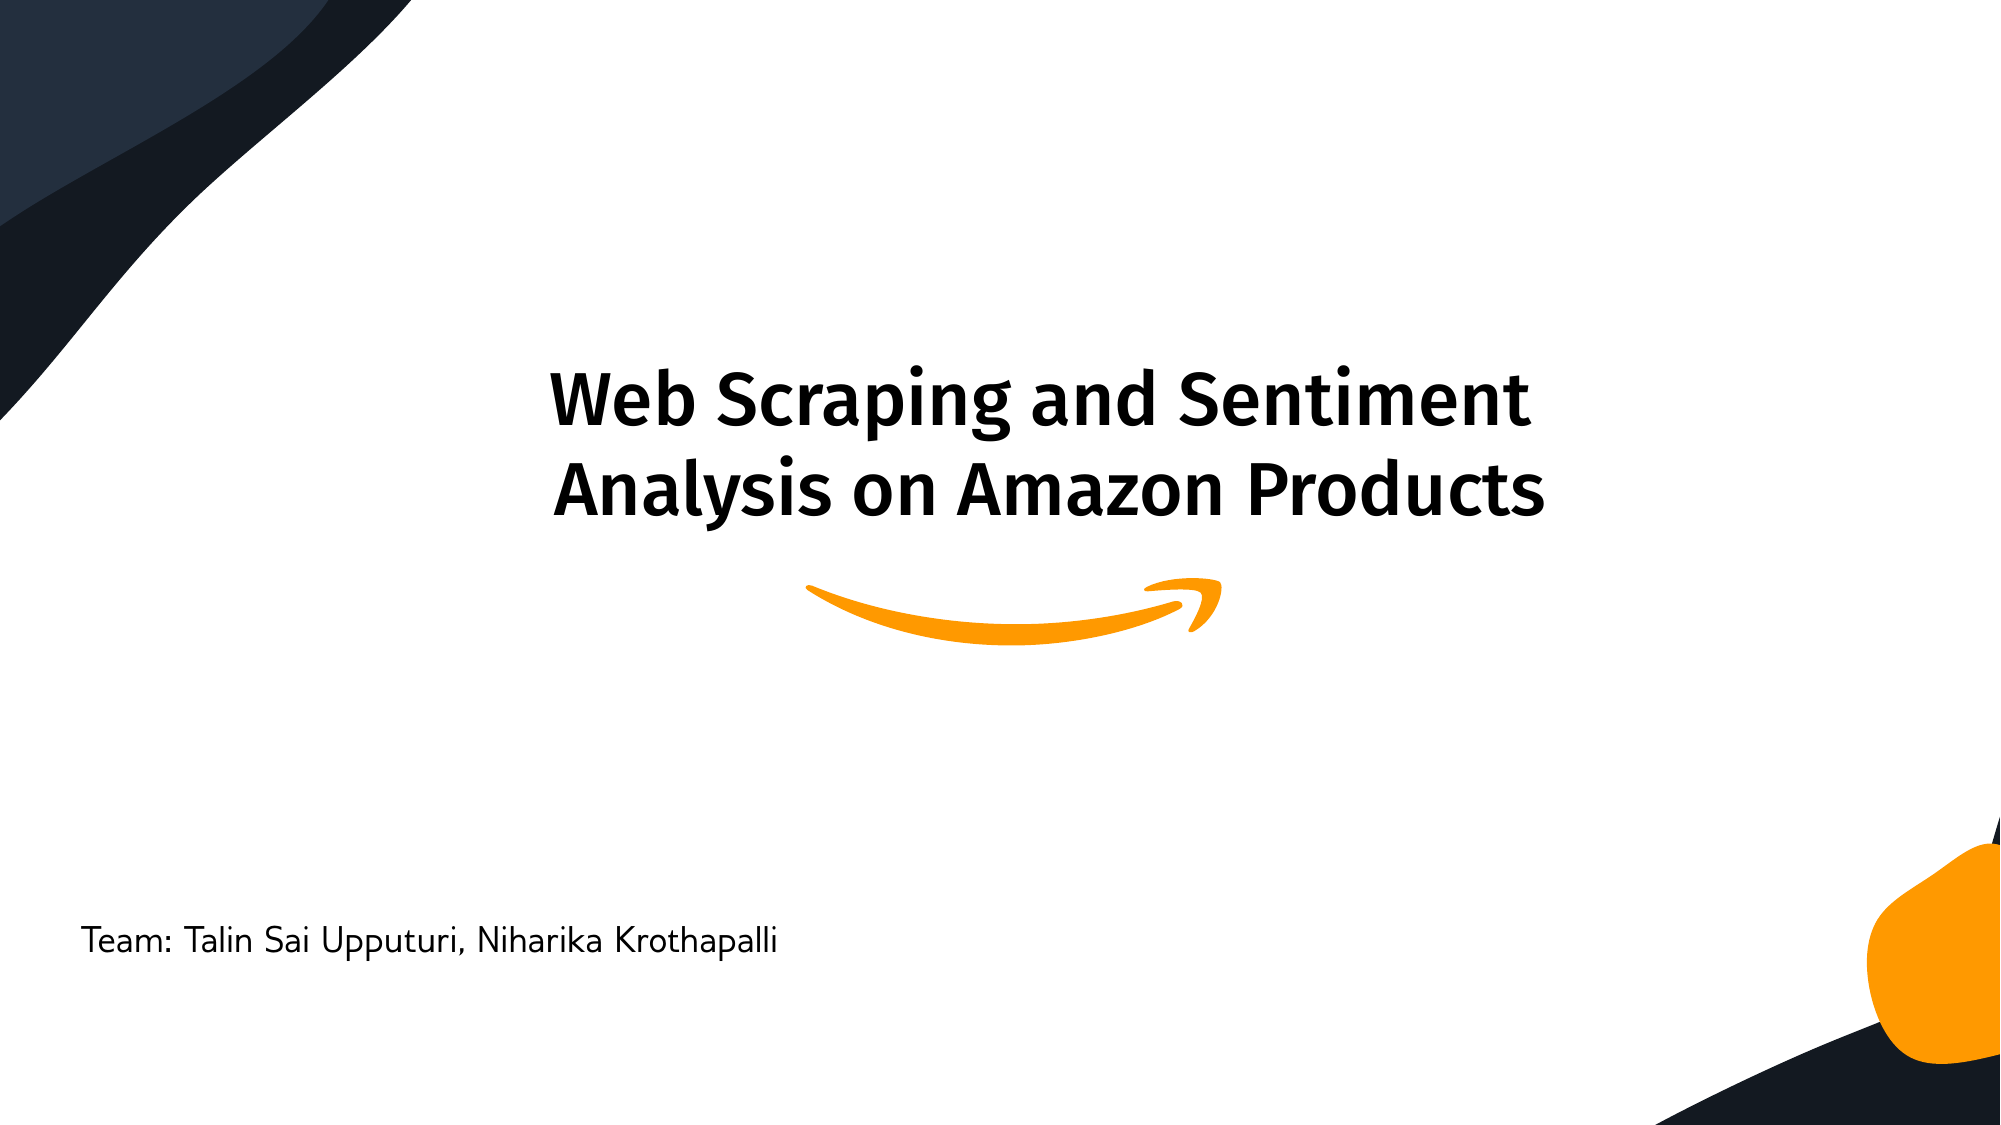

Web Scraping and Sentiment
Analysis on Amazon Products

Team: Talin Sai Upputuri, Niharika Krothapalli